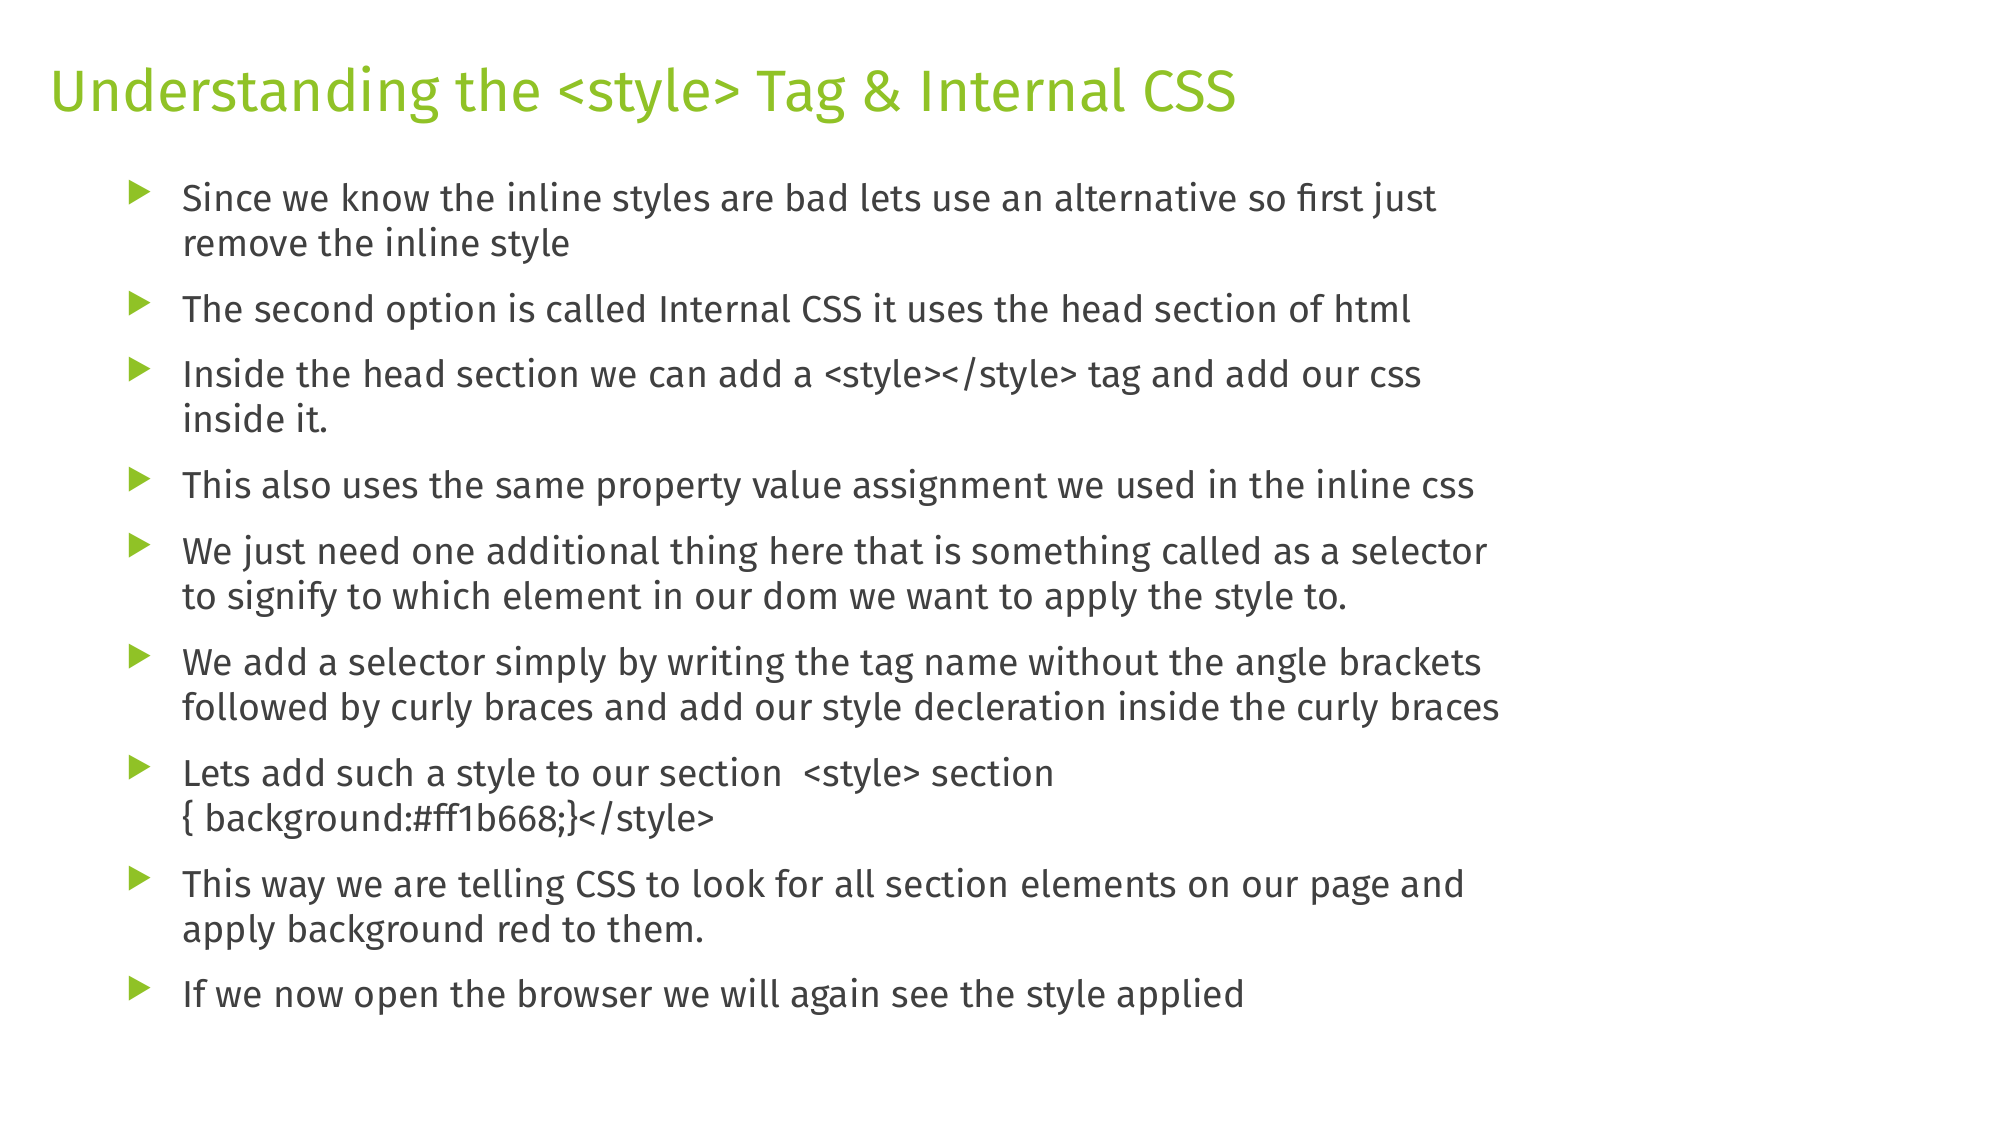

# Understanding the <style> Tag & Internal CSS
Since we know the inline styles are bad lets use an alternative so first just remove the inline style
The second option is called Internal CSS it uses the head section of html
Inside the head section we can add a <style></style> tag and add our css inside it.
This also uses the same property value assignment we used in the inline css
We just need one additional thing here that is something called as a selector to signify to which element in our dom we want to apply the style to.
We add a selector simply by writing the tag name without the angle brackets followed by curly braces and add our style decleration inside the curly braces
Lets add such a style to our section  <style> section { background:#ff1b668;}</style>
This way we are telling CSS to look for all section elements on our page and apply background red to them.
If we now open the browser we will again see the style applied